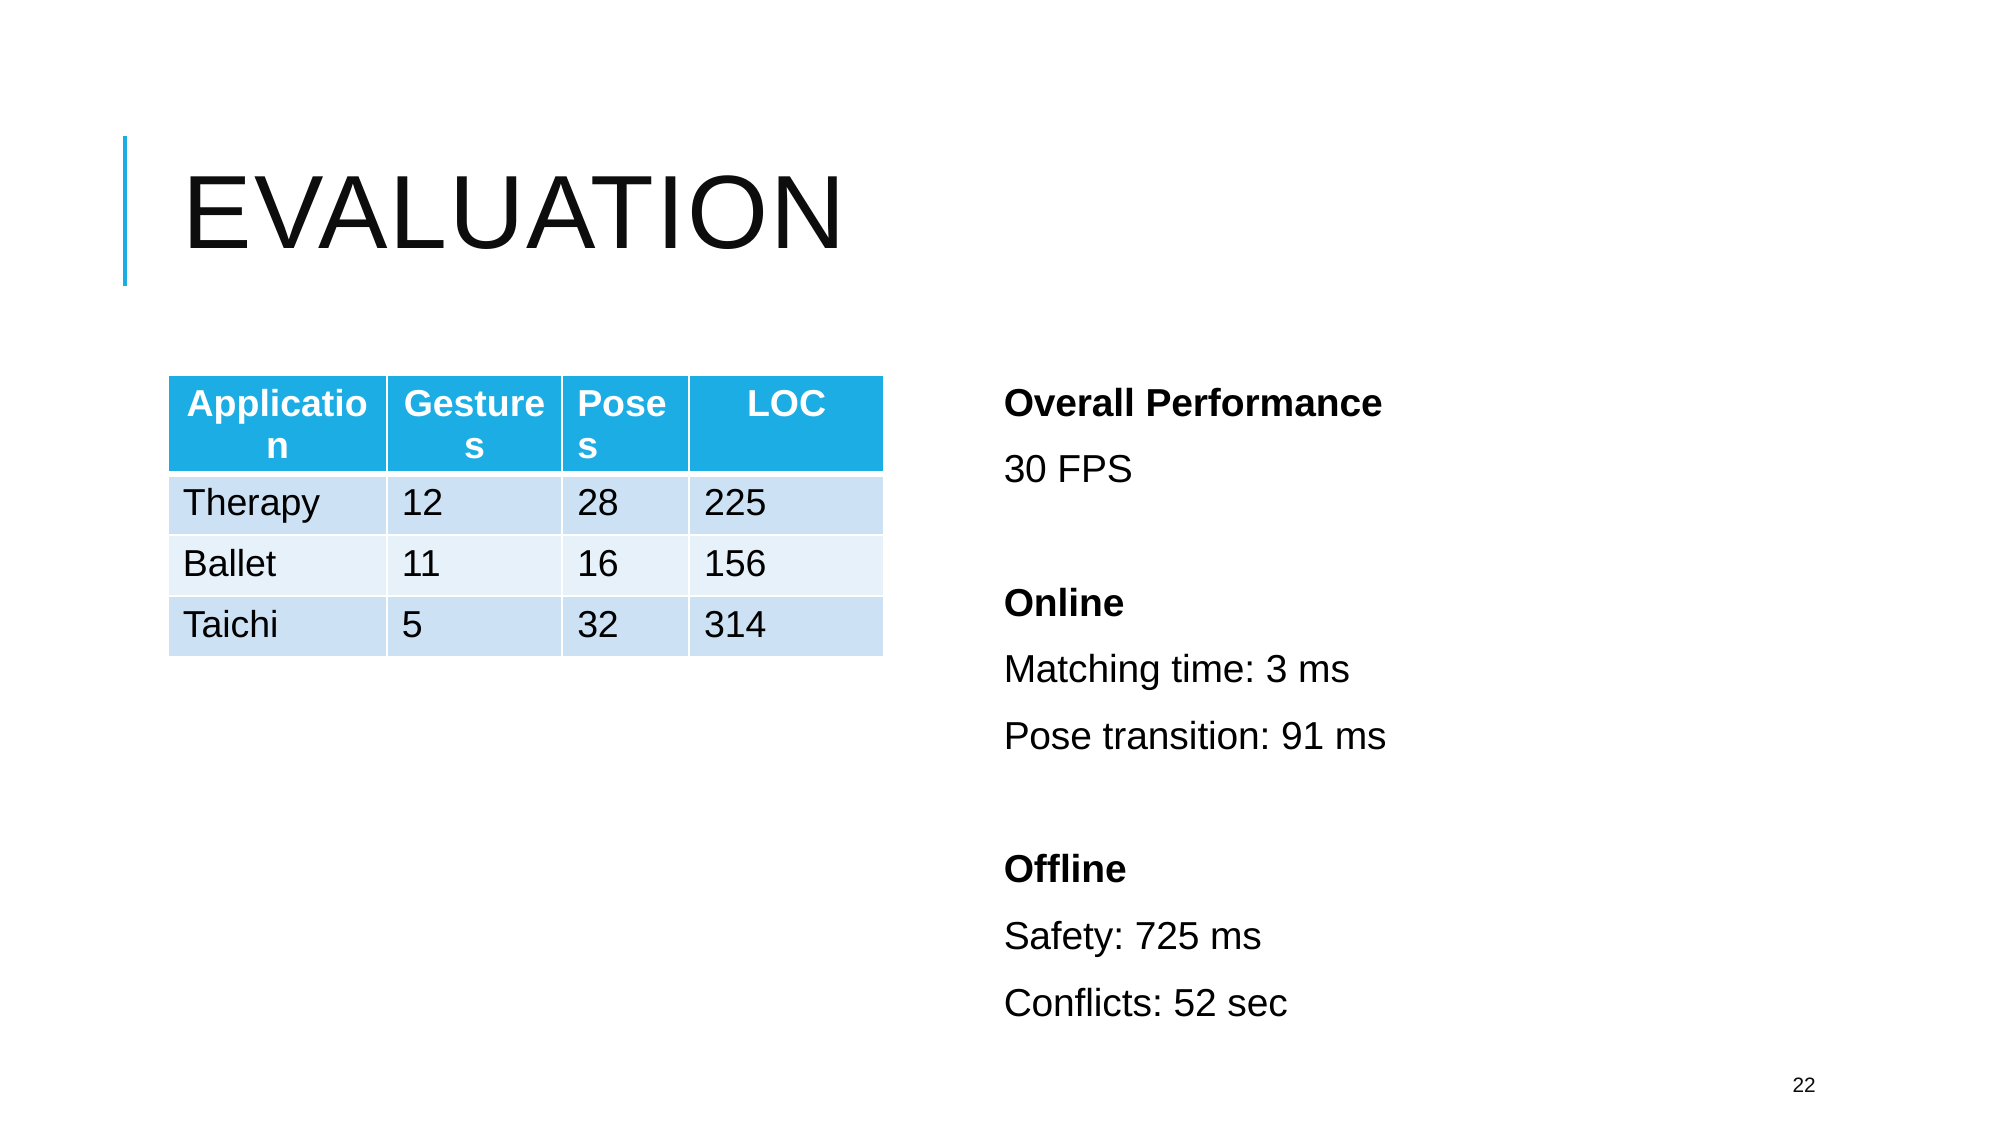

# Evaluation
| Application | Gestures | Poses | LOC |
| --- | --- | --- | --- |
| Therapy | 12 | 28 | 225 |
| Ballet | 11 | 16 | 156 |
| Taichi | 5 | 32 | 314 |
Overall Performance
30 FPS

Online
Matching time: 3 ms
Pose transition: 91 ms

Offline
Safety: 725 ms
Conflicts: 52 sec
22